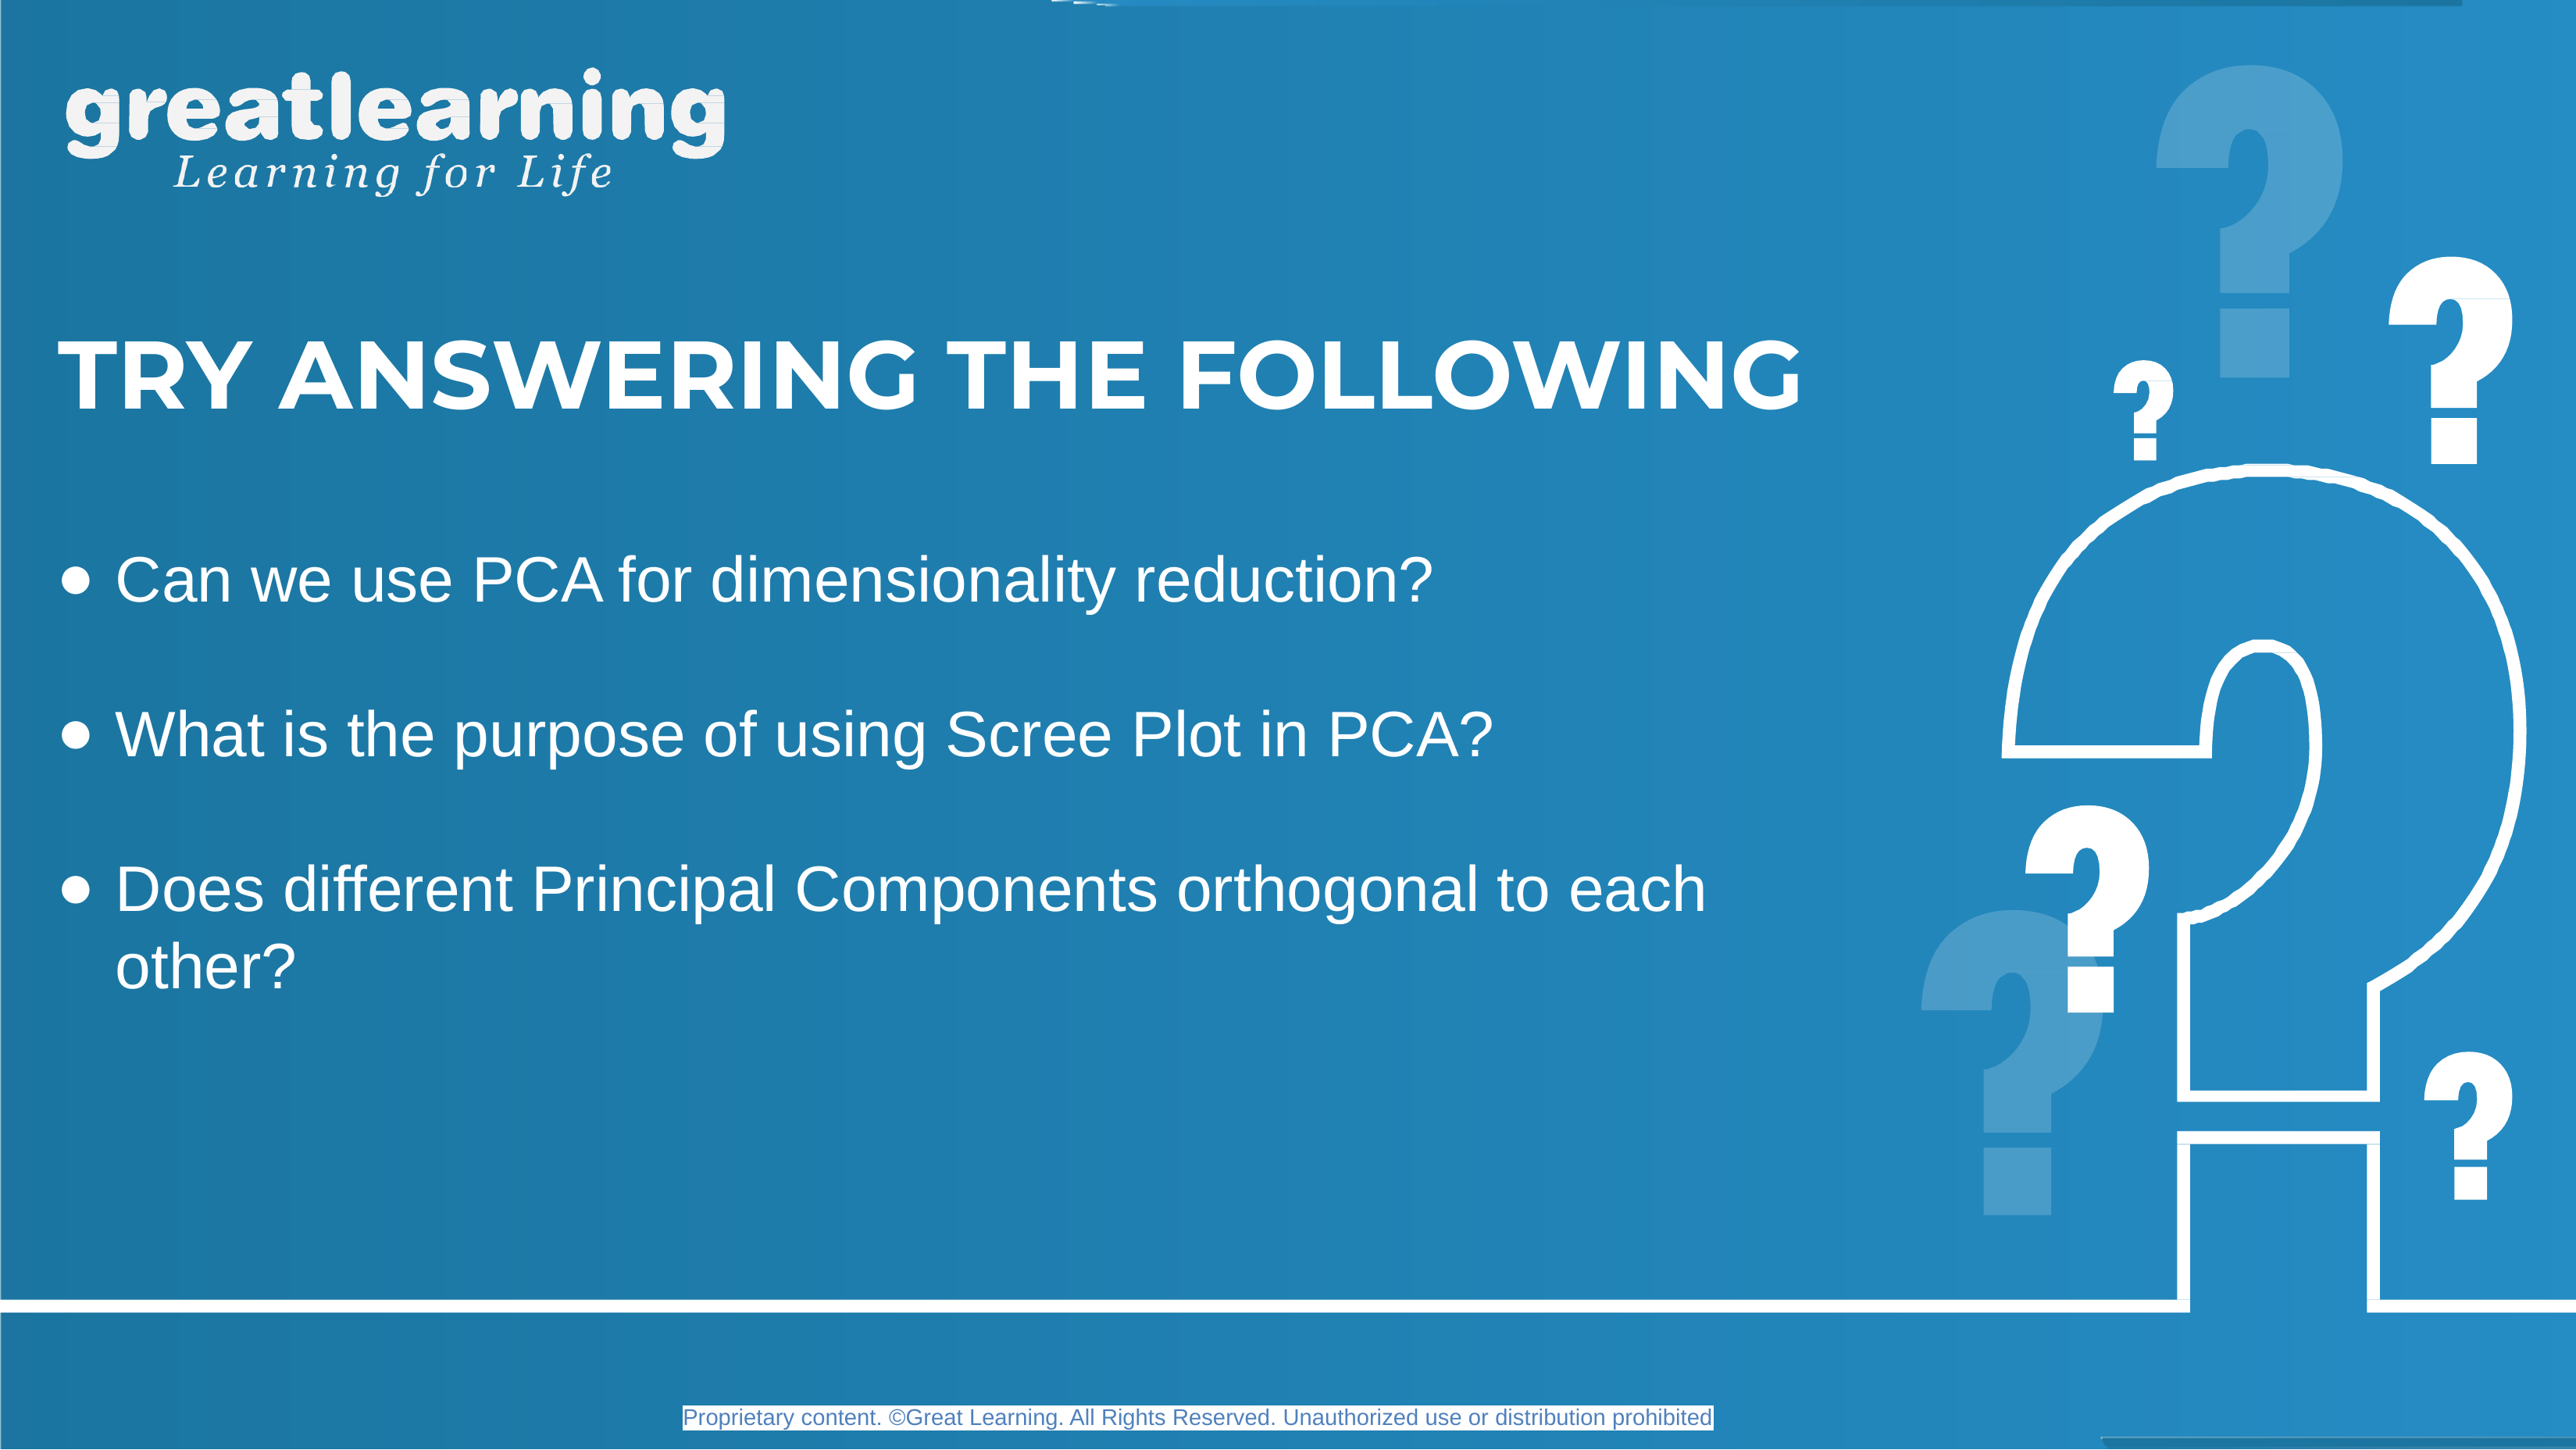

# TRY ANSWERING THE FOLLOWING

Can we use PCA for dimensionality reduction?

What is the purpose of using Scree Plot in PCA?

Does different Principal Components orthogonal to each other?

Proprietary content. ©Great Learning. All Rights Reserved. Unauthorized use or distribution prohibited